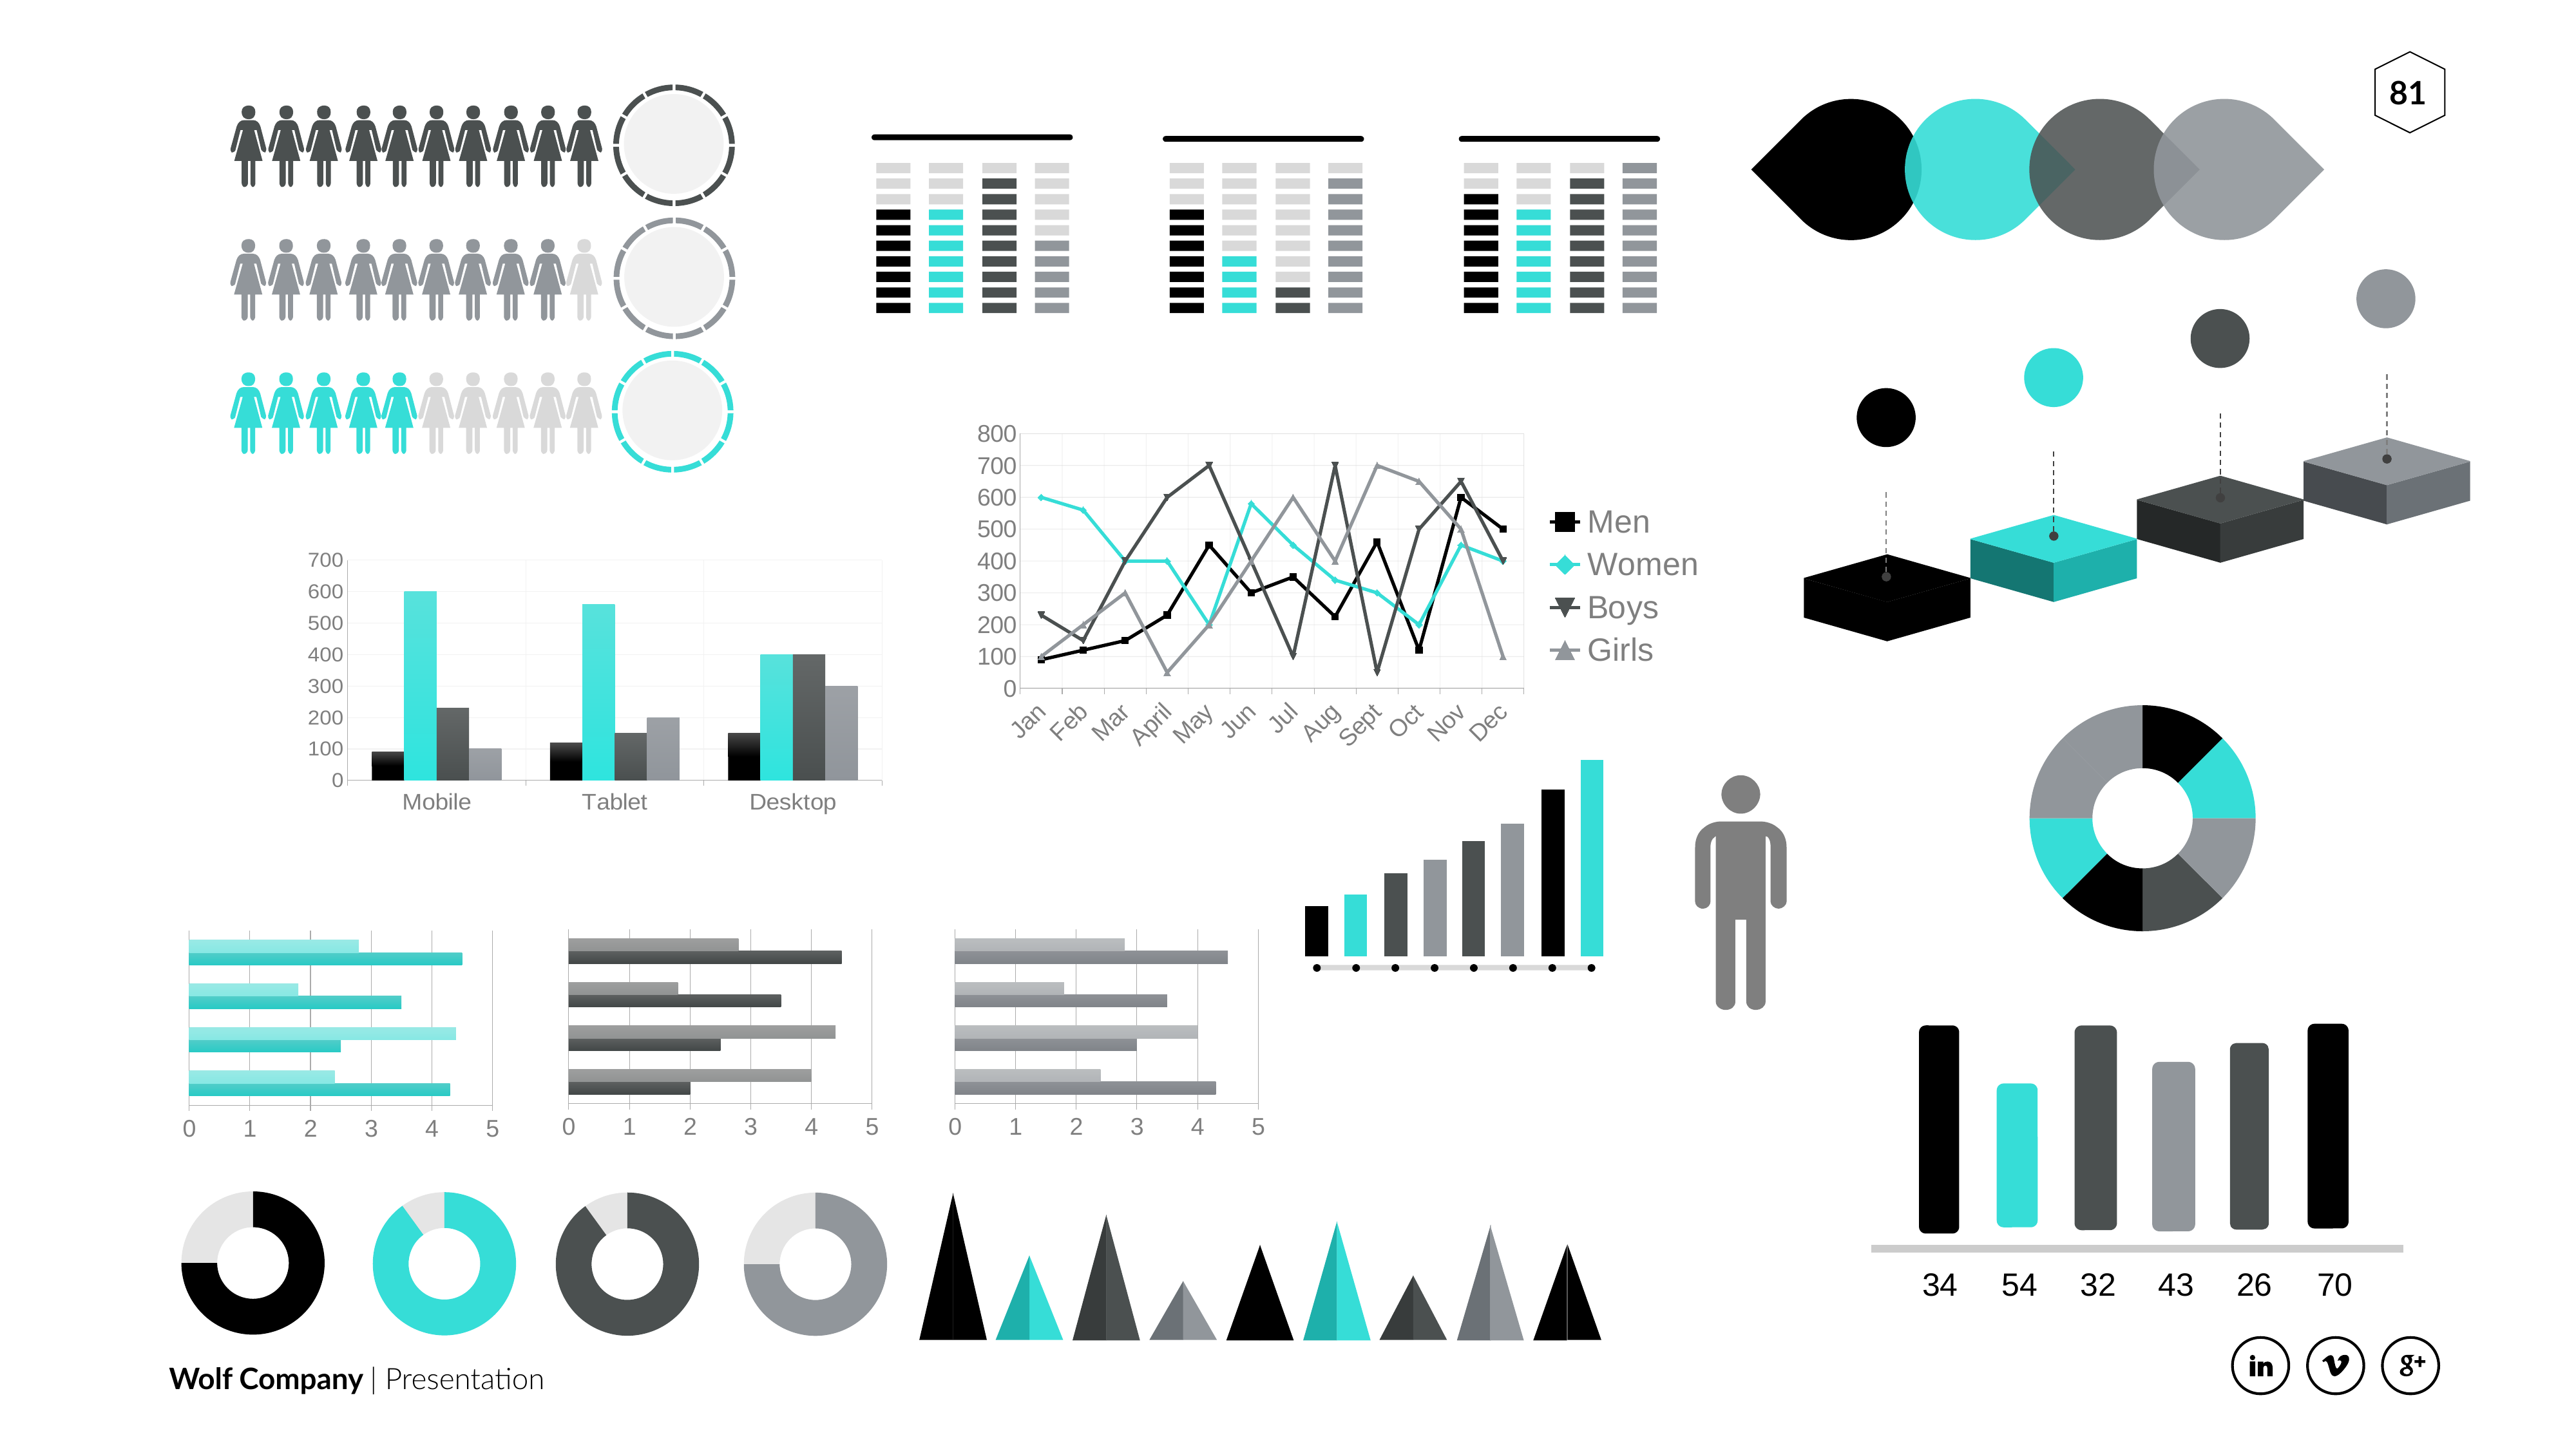

### Chart

| Category | Men | Women | Boys | Girls |
|---|---|---|---|---|
| Jan | 90.0 | 600.0 | 230.0 | 100.0 |
| Feb | 120.0 | 560.0 | 150.0 | 200.0 |
| Mar | 150.0 | 400.0 | 400.0 | 300.0 |
| April | 230.0 | 400.0 | 600.0 | 50.0 |
| May | 450.0 | 200.0 | 700.0 | 200.0 |
| Jun | 300.0 | 580.0 | 400.0 | 400.0 |
| Jul | 350.0 | 450.0 | 100.0 | 600.0 |
| Aug | 225.0 | 340.0 | 700.0 | 400.0 |
| Sept | 460.0 | 300.0 | 50.0 | 700.0 |
| Oct | 120.0 | 200.0 | 500.0 | 650.0 |
| Nov | 600.0 | 450.0 | 650.0 | 500.0 |
| Dec | 500.0 | 400.0 | 400.0 | 100.0 |

### Chart

| Category | Twitter | Facebook | Instagram | Youtube |
|---|---|---|---|---|
| Mobile | 90.0 | 600.0 | 230.0 | 100.0 |
| Tablet | 120.0 | 560.0 | 150.0 | 200.0 |
| Desktop | 150.0 | 400.0 | 400.0 | 300.0 |

### Chart

| Category | Series 1 | Series 2 |
|---|---|---|
| Category 1 | 2.0 | 4.0 |
| Category 2 | 2.5 | 4.4 |
| Category 3 | 3.5 | 1.8 |
| Category 4 | 4.5 | 2.8 |

### Chart

| Category | Series 1 | Series 2 |
|---|---|---|
| Category 1 | 4.3 | 2.4 |
| Category 2 | 3.0 | 4.0 |
| Category 3 | 3.5 | 1.8 |
| Category 4 | 4.5 | 2.8 |

### Chart

| Category | Series 1 | Series 2 |
|---|---|---|
| Category 1 | 4.3 | 2.4 |
| Category 2 | 2.5 | 4.4 |
| Category 3 | 3.5 | 1.8 |
| Category 4 | 4.5 | 2.8 |

34
54
32
43
26
70

### Chart

| Category | Sales |
|---|---|
| 1st Qtr | 75.0 |
| 2nd Qtr | 25.0 |

### Chart

| Category | Sales |
|---|---|
| 1st Qtr | 90.0 |
| 2nd Qtr | 10.0 |

### Chart

| Category | Sales |
|---|---|
| 1st Qtr | 90.0 |
| 2nd Qtr | 10.0 |

### Chart

| Category | Sales |
|---|---|
| 1st Qtr | 75.0 |
| 2nd Qtr | 25.0 |

40 Votes
40 Votes
40 Votes
40 Votes
40 Votes
40 Votes
40 Votes
40 Votes
40 Votes